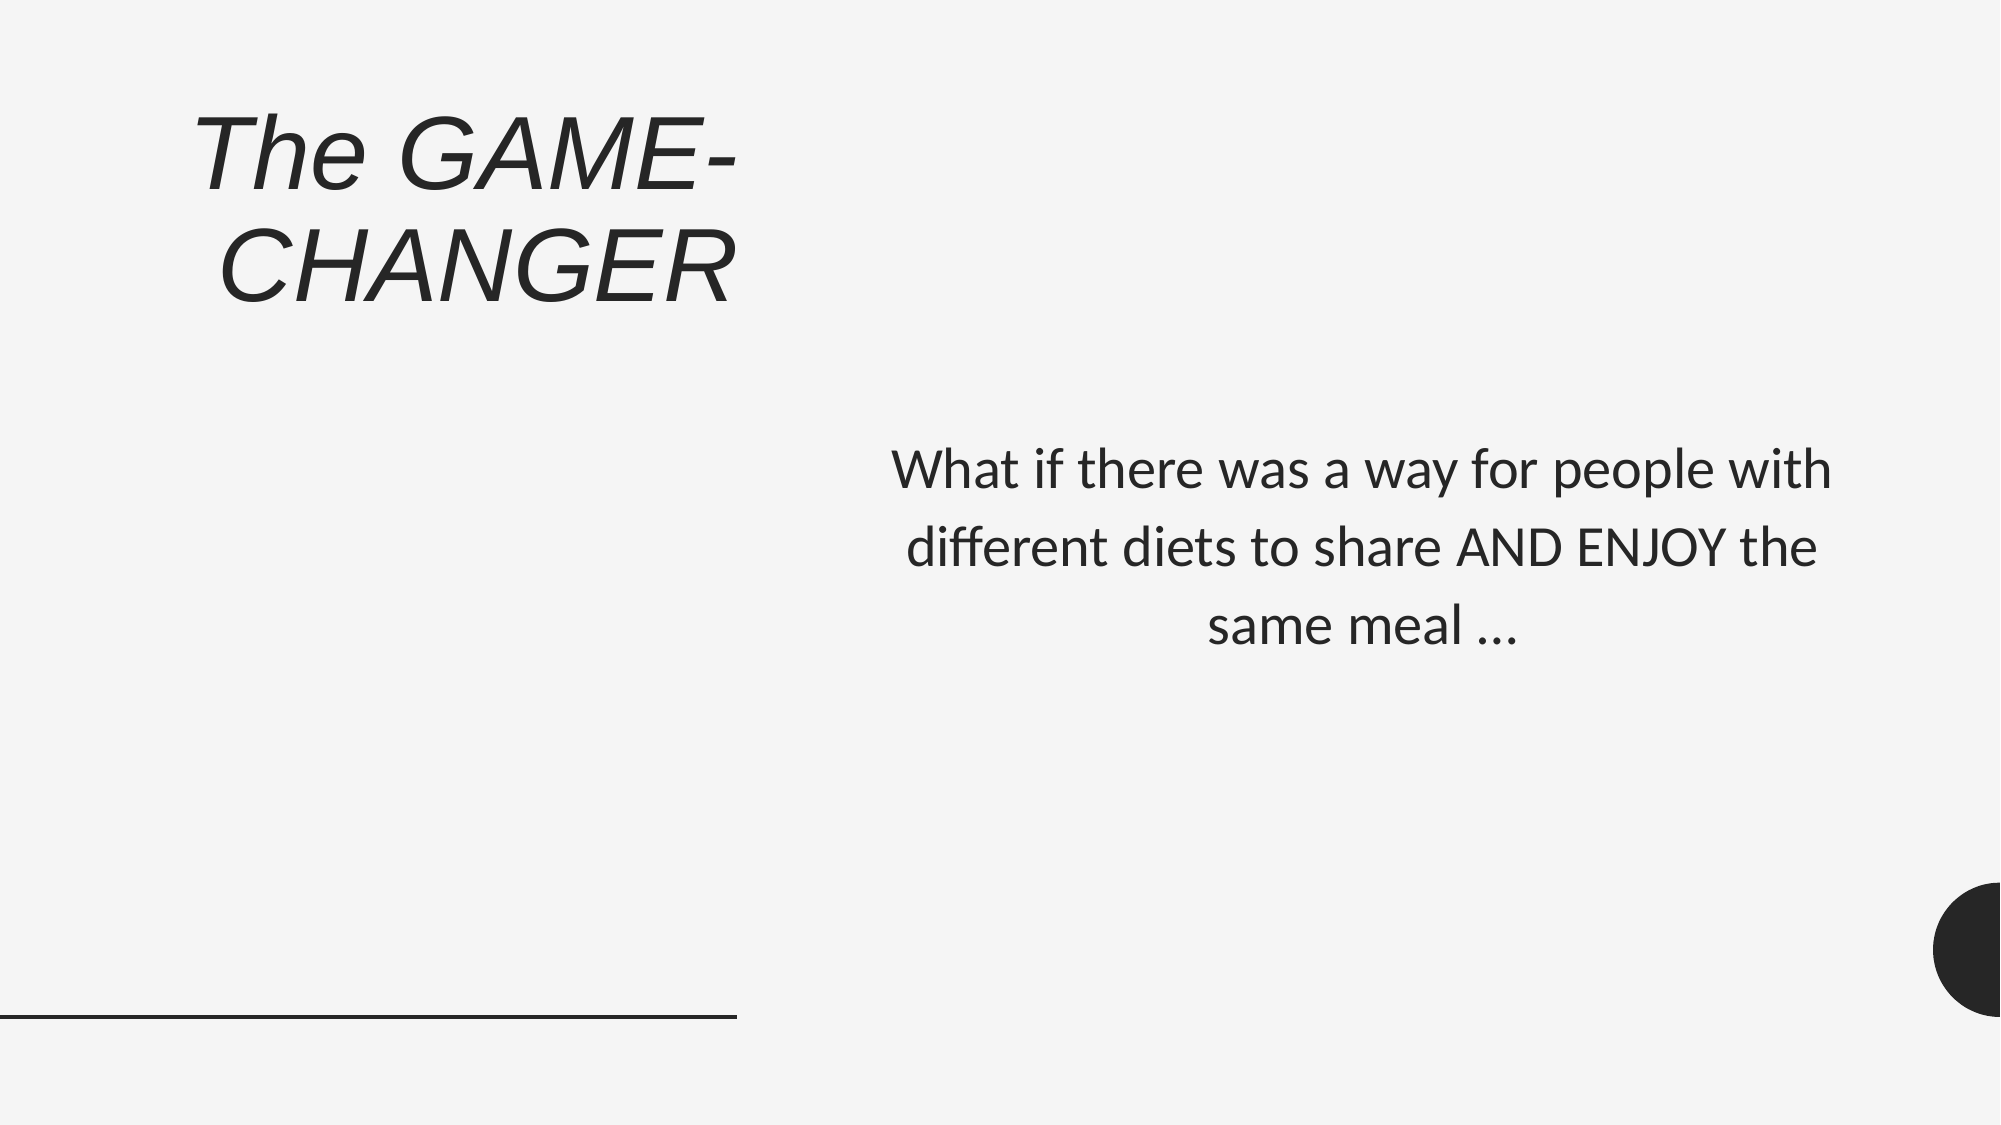

# The GAME- CHANGER

What if there was a way for people with different diets to share AND ENJOY the same meal …